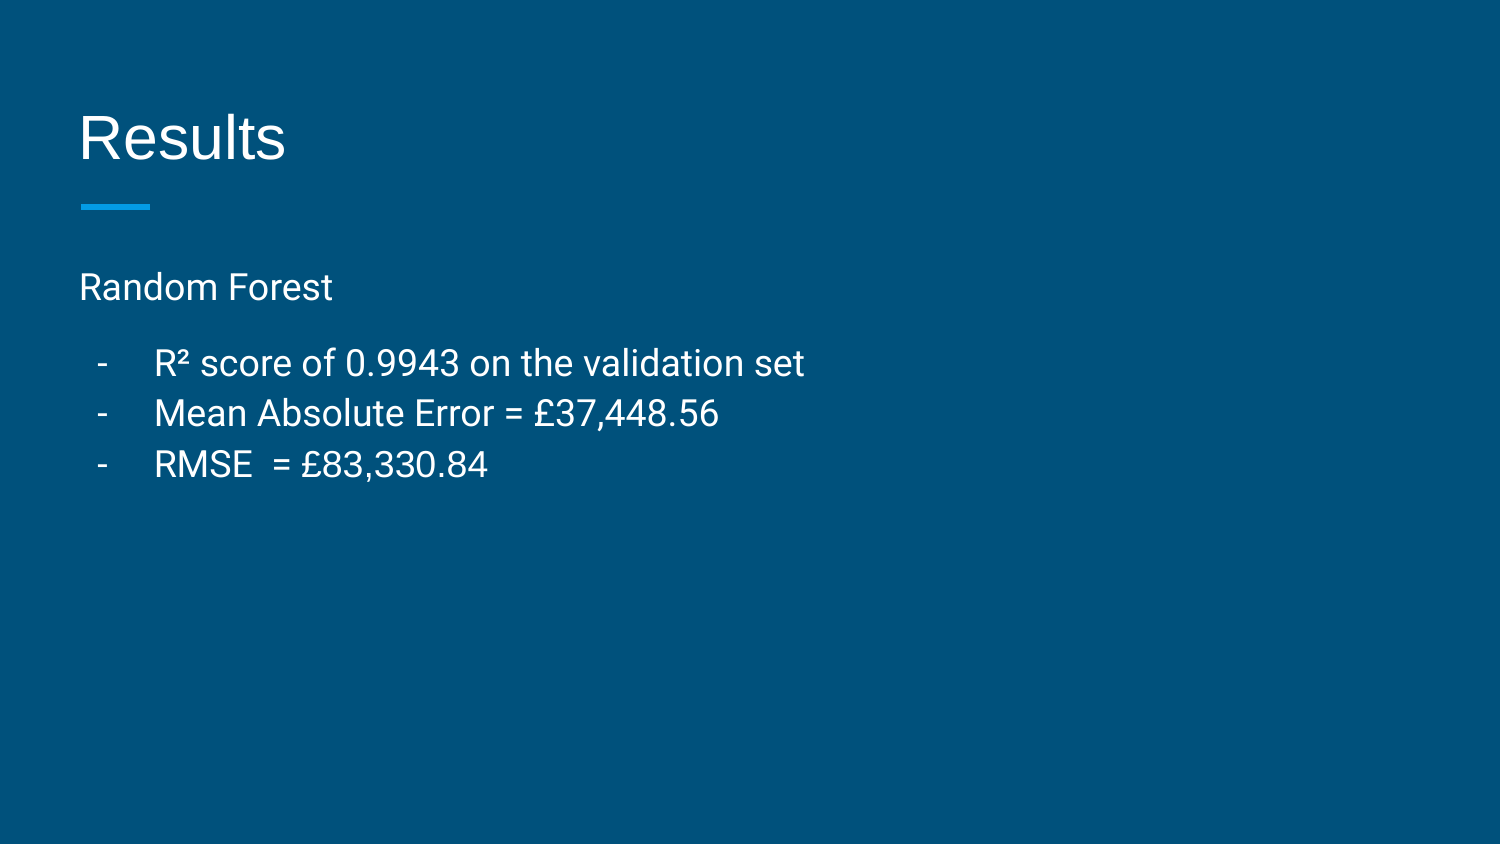

# Results
Random Forest
R² score of 0.9943 on the validation set
Mean Absolute Error = £37,448.56
RMSE  = £83,330.84